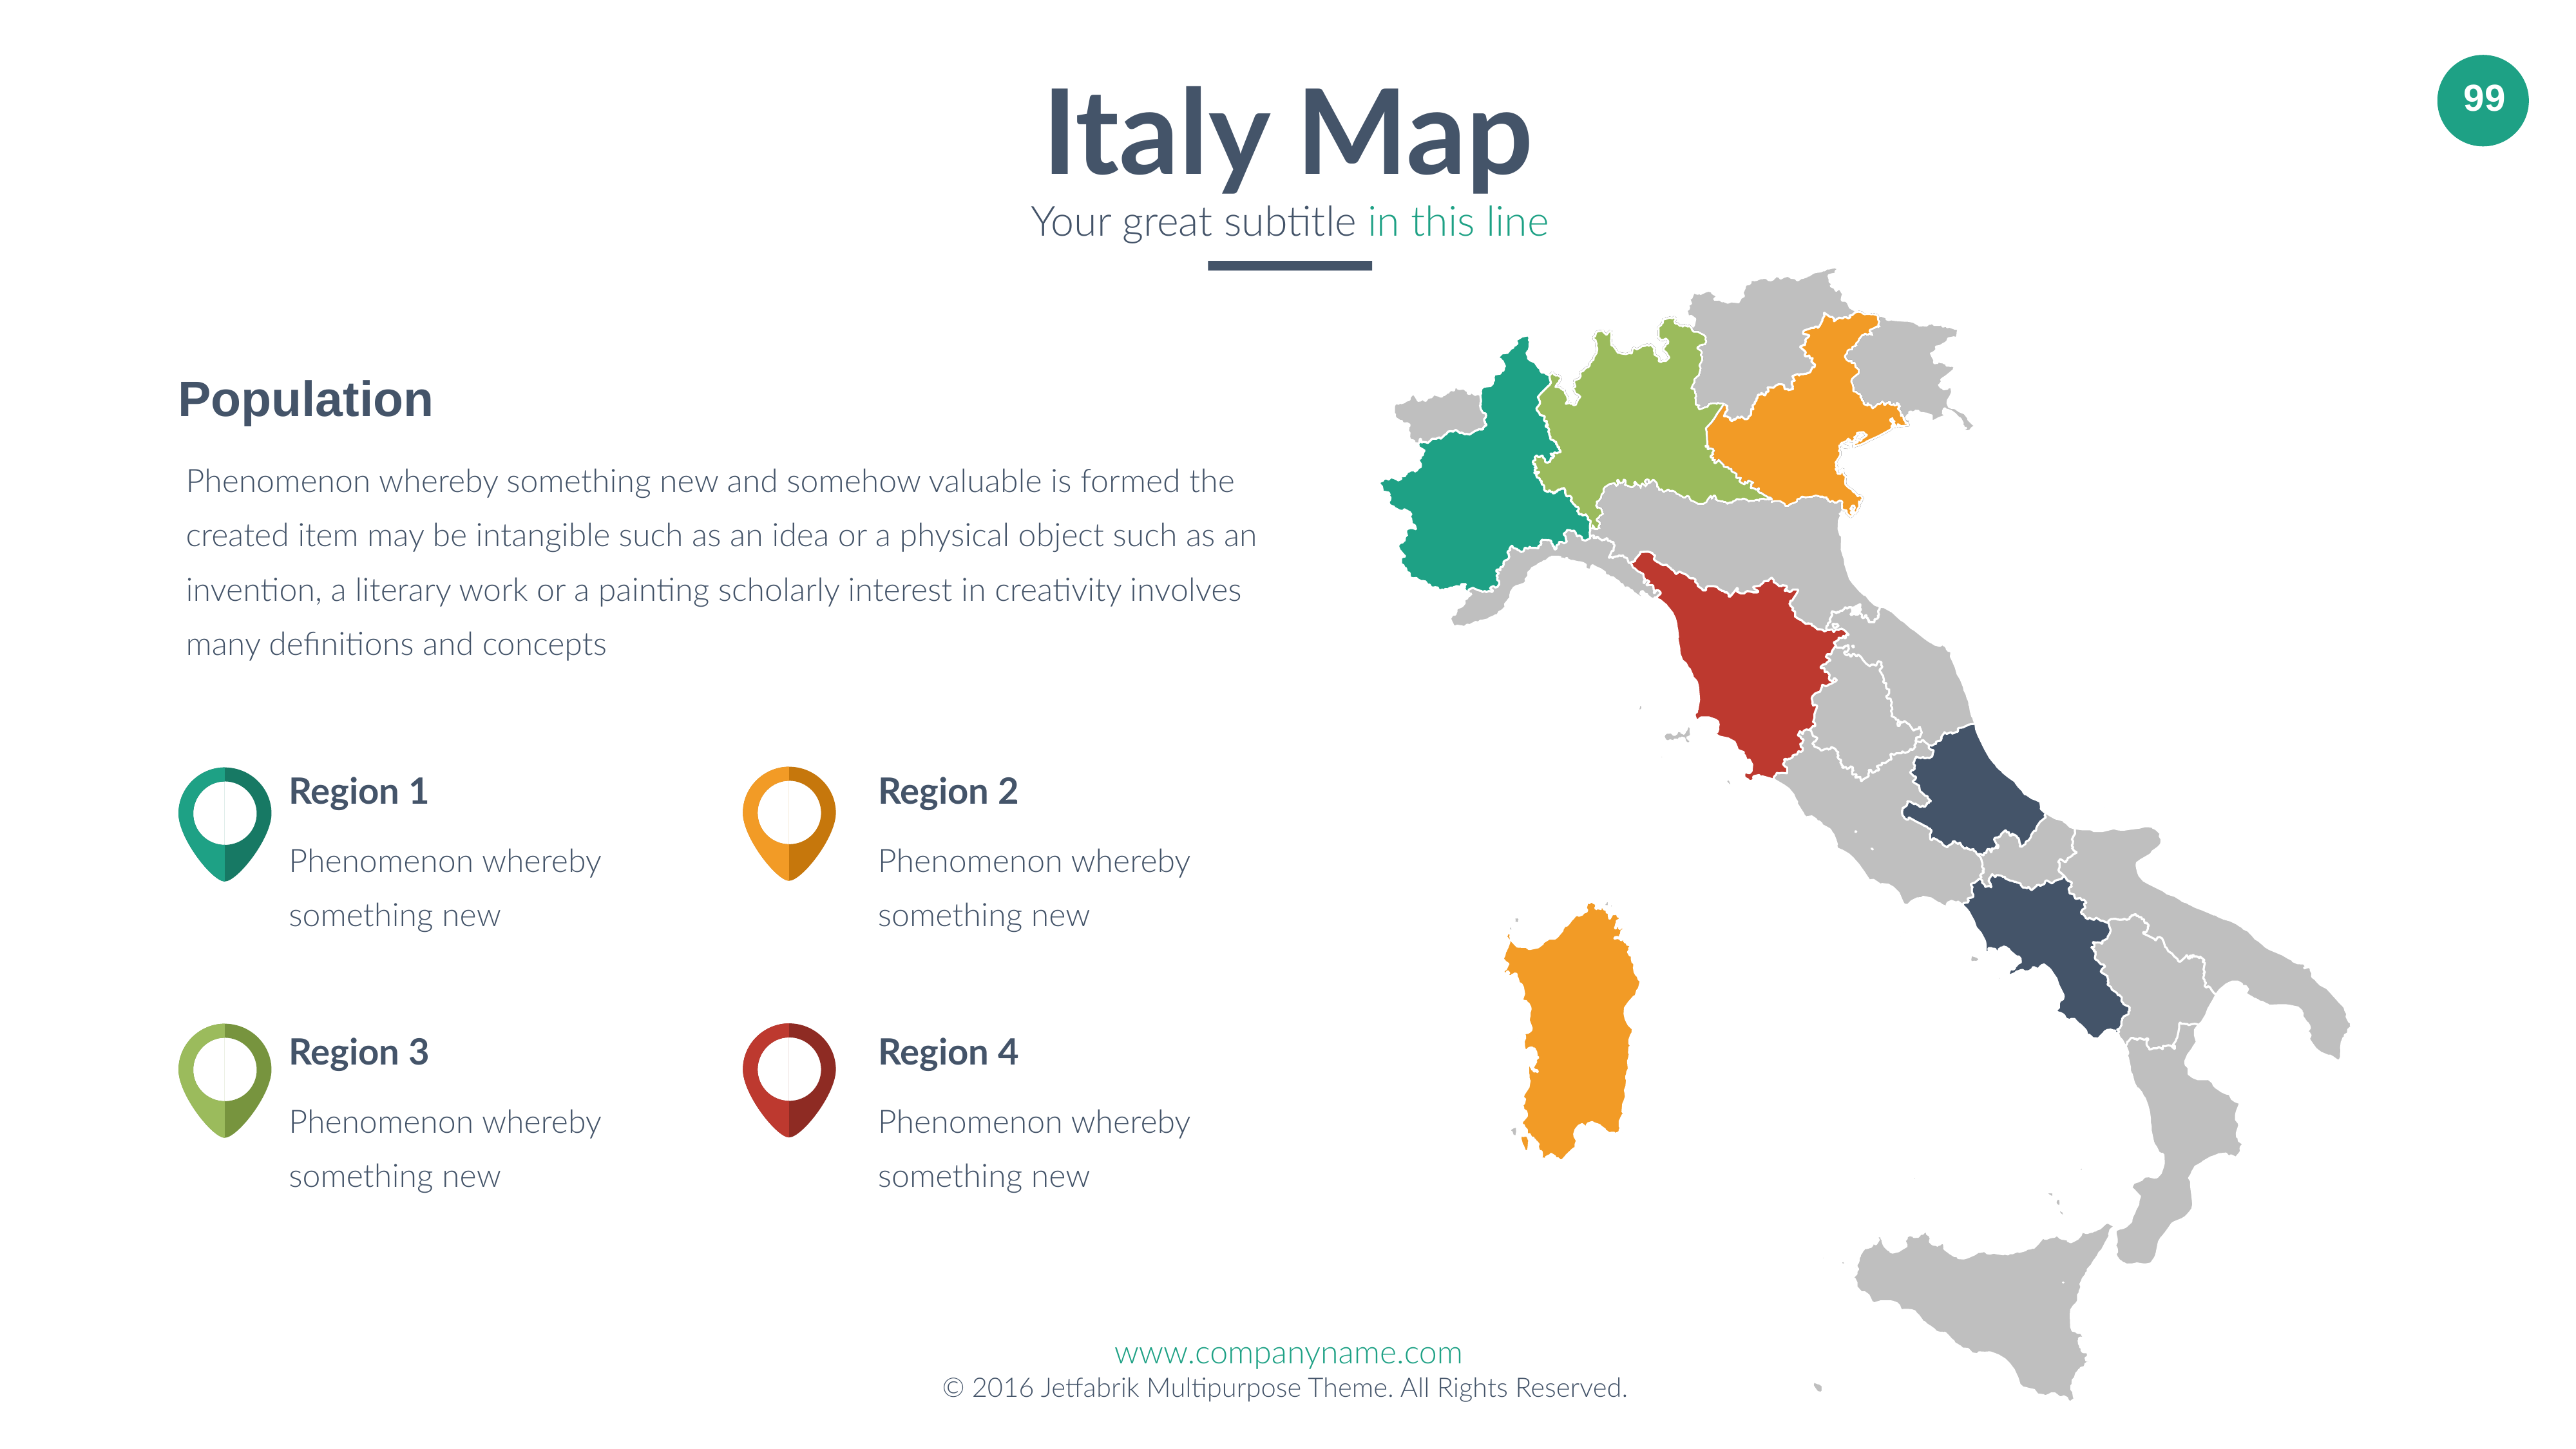

Italy Map
Your great subtitle in this line

Population

Phenomenon whereby something new and somehow valuable is formed the created item may be intangible such as an idea or a physical object such as an invention, a literary work or a painting scholarly interest in creativity involves many definitions and concepts

Region 1
Region 2

Phenomenon whereby something new
Phenomenon whereby something new

Region 3
Region 4

Phenomenon whereby something new
Phenomenon whereby something new